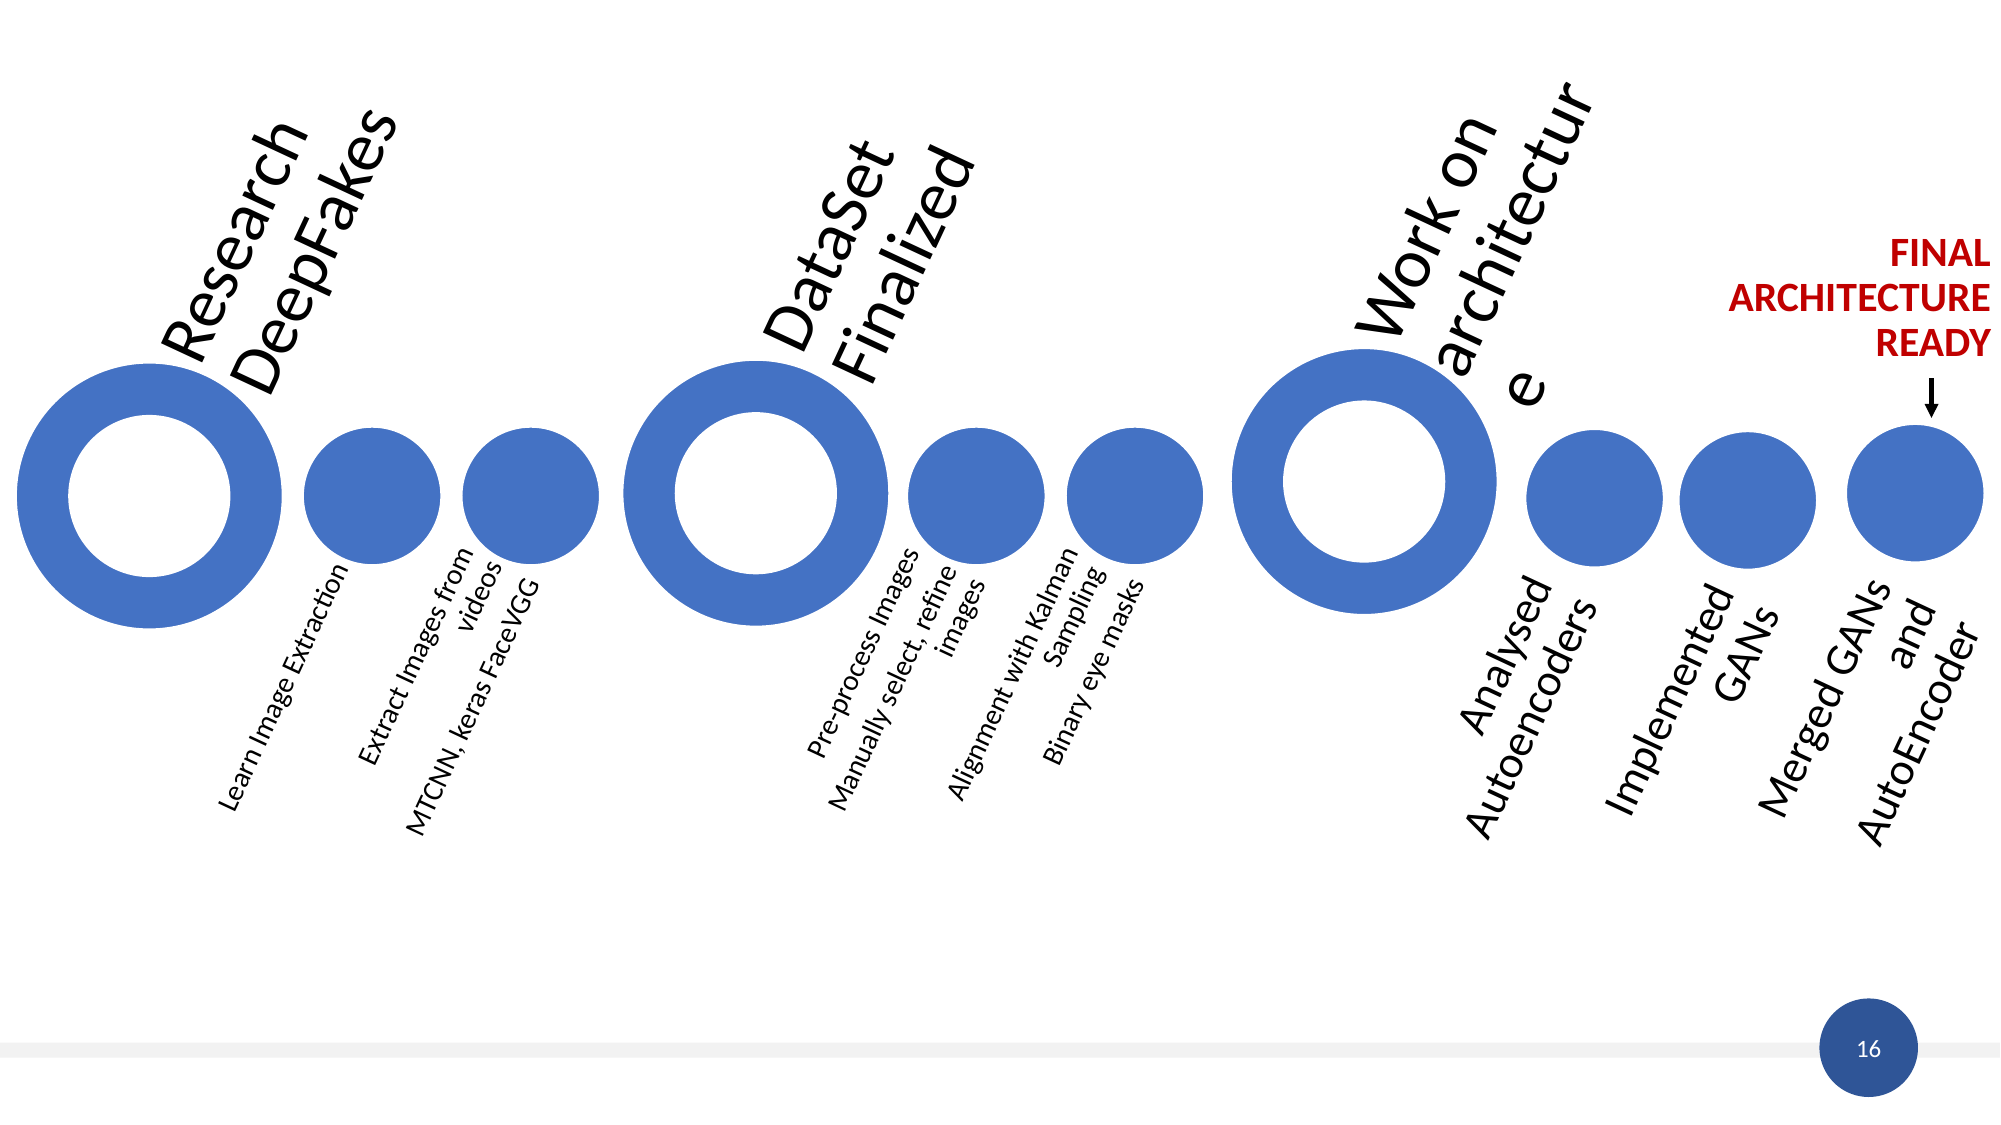

Research DeepFakes
Learn Image Extraction
Extract Images from videos
MTCNN, keras FaceVGG
DataSet Finalized
Pre-process Images
Manually select, refine images
Alignment with Kalman Sampling
Binary eye masks
Work on architecture

FINAL ARCHITECTURE READY

Analysed Autoencoders
Implemented GANs
Merged GANs and AutoEncoder